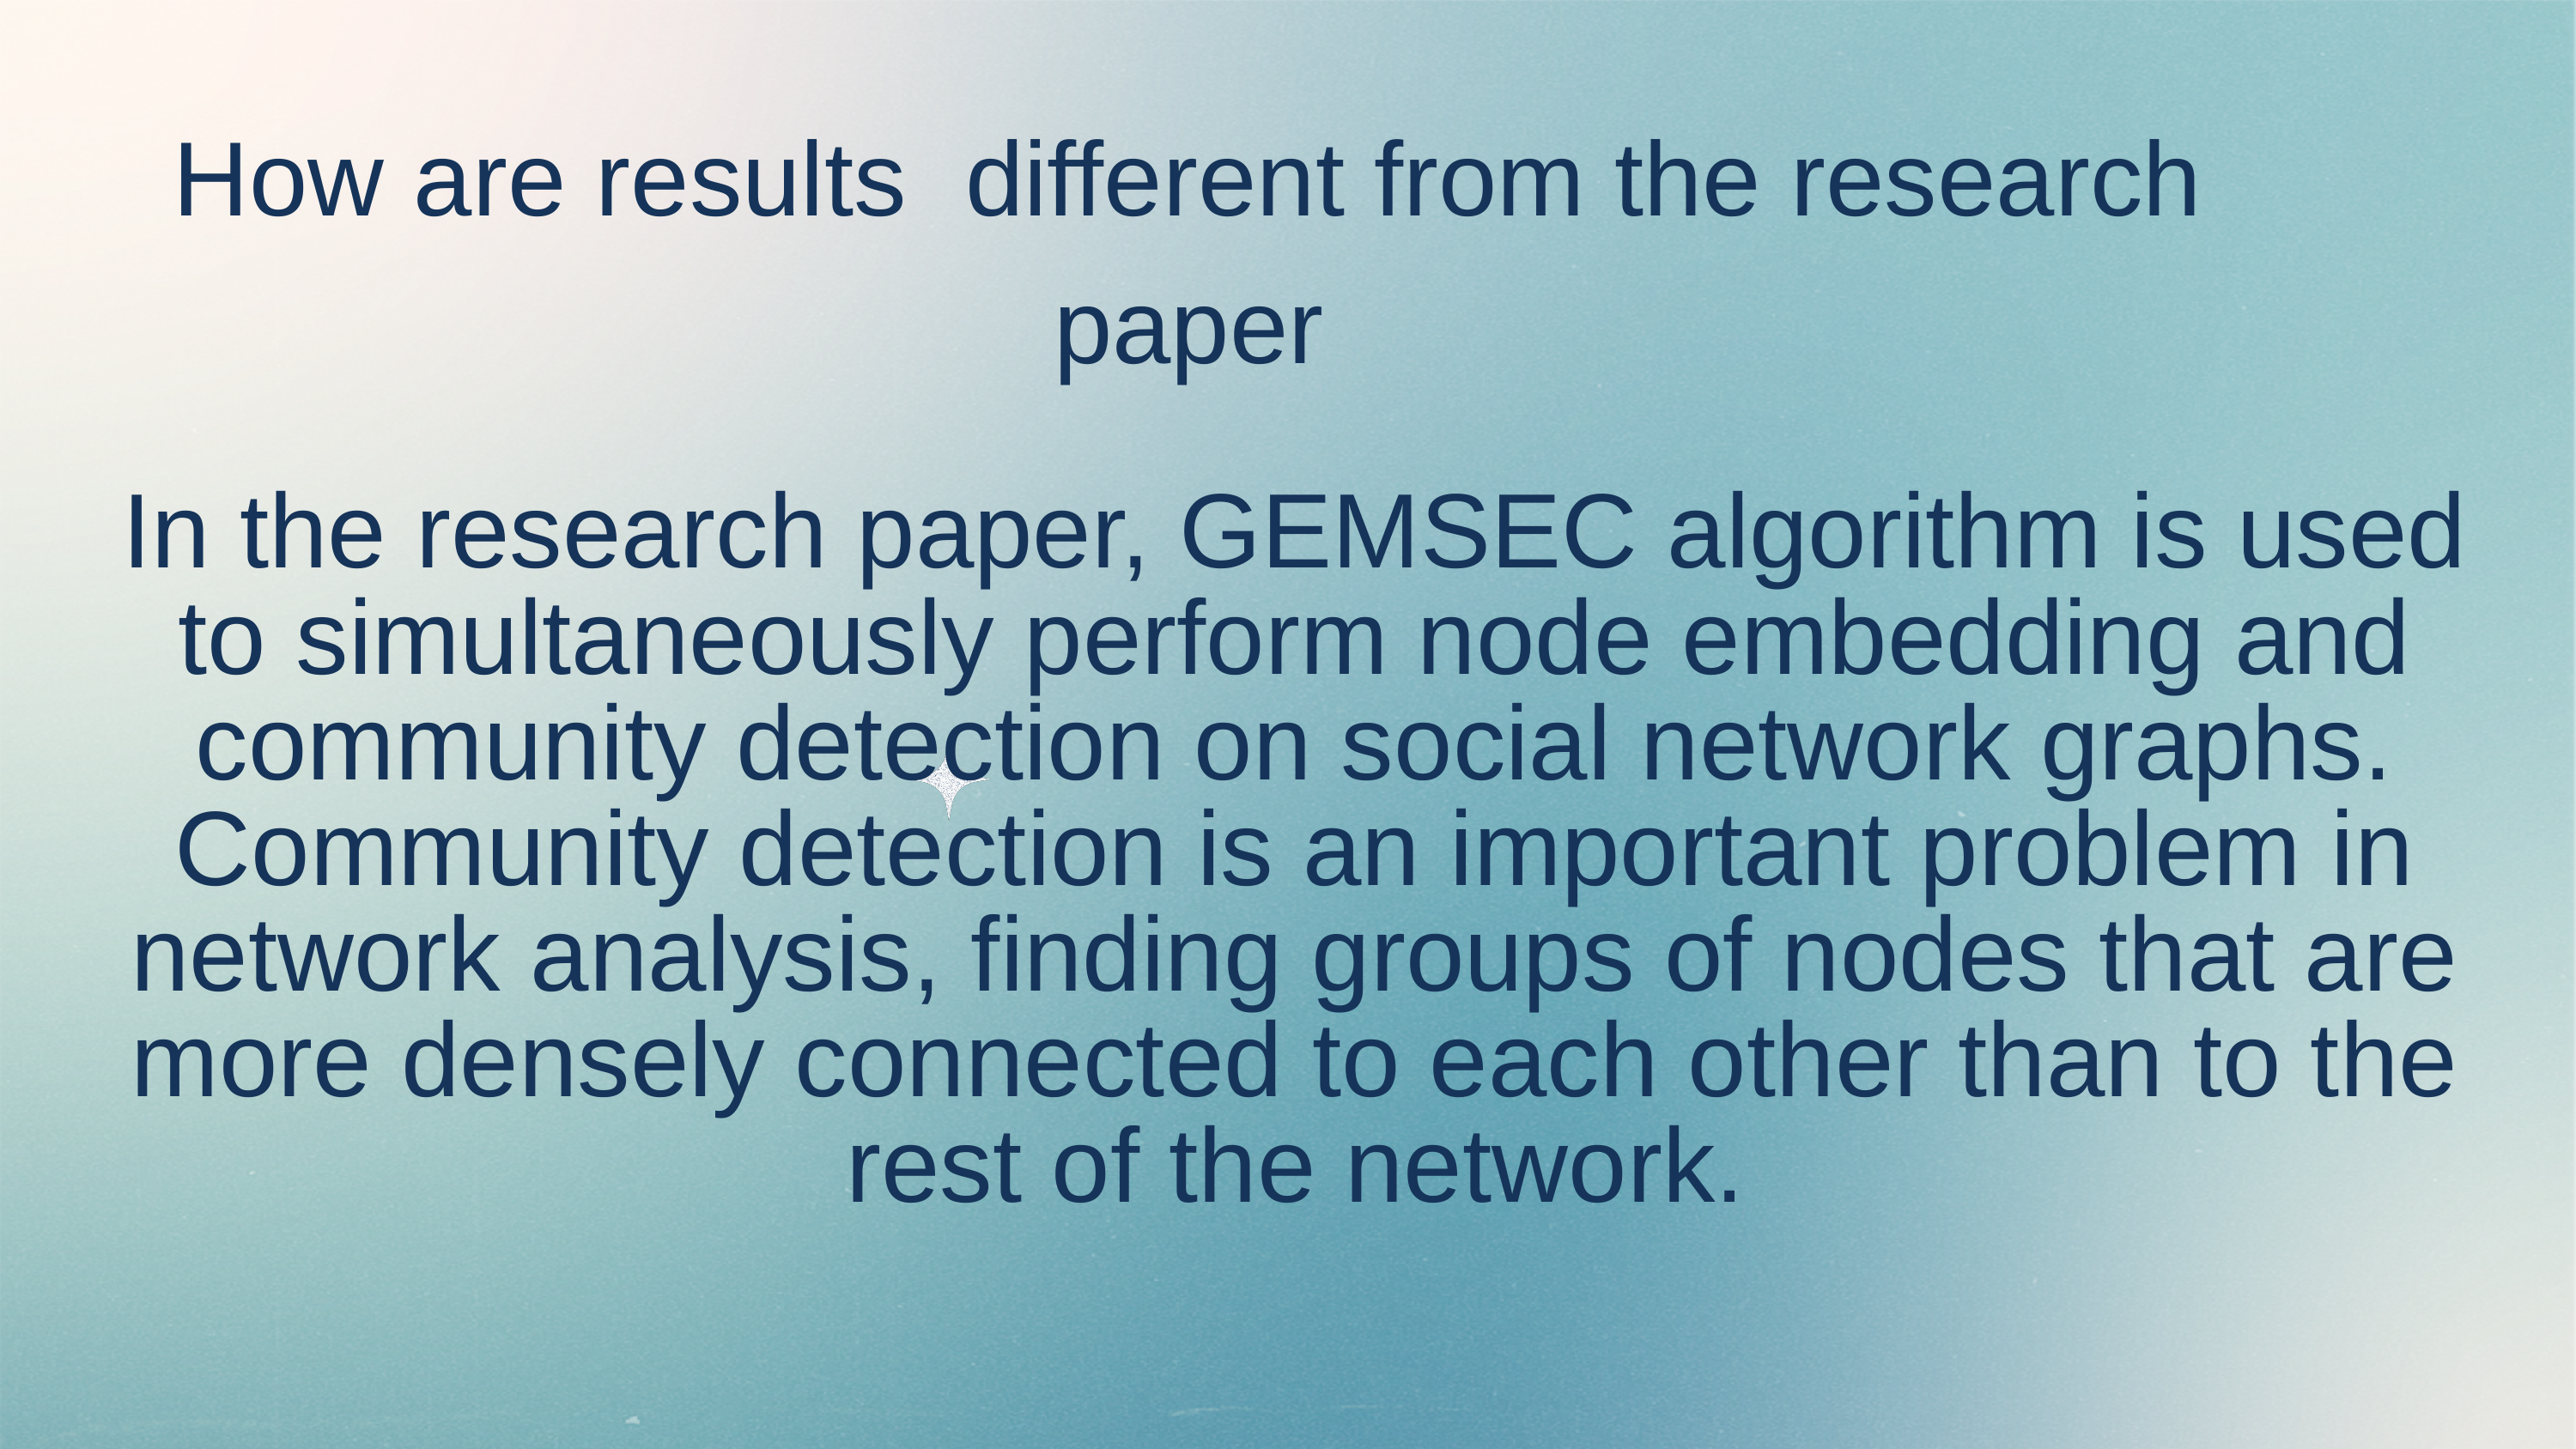

How are results  different from the research paper

In the research paper, GEMSEC algorithm is used to simultaneously perform node embedding and community detection on social network graphs. Community detection is an important problem in network analysis, finding groups of nodes that are more densely connected to each other than to the rest of the network.